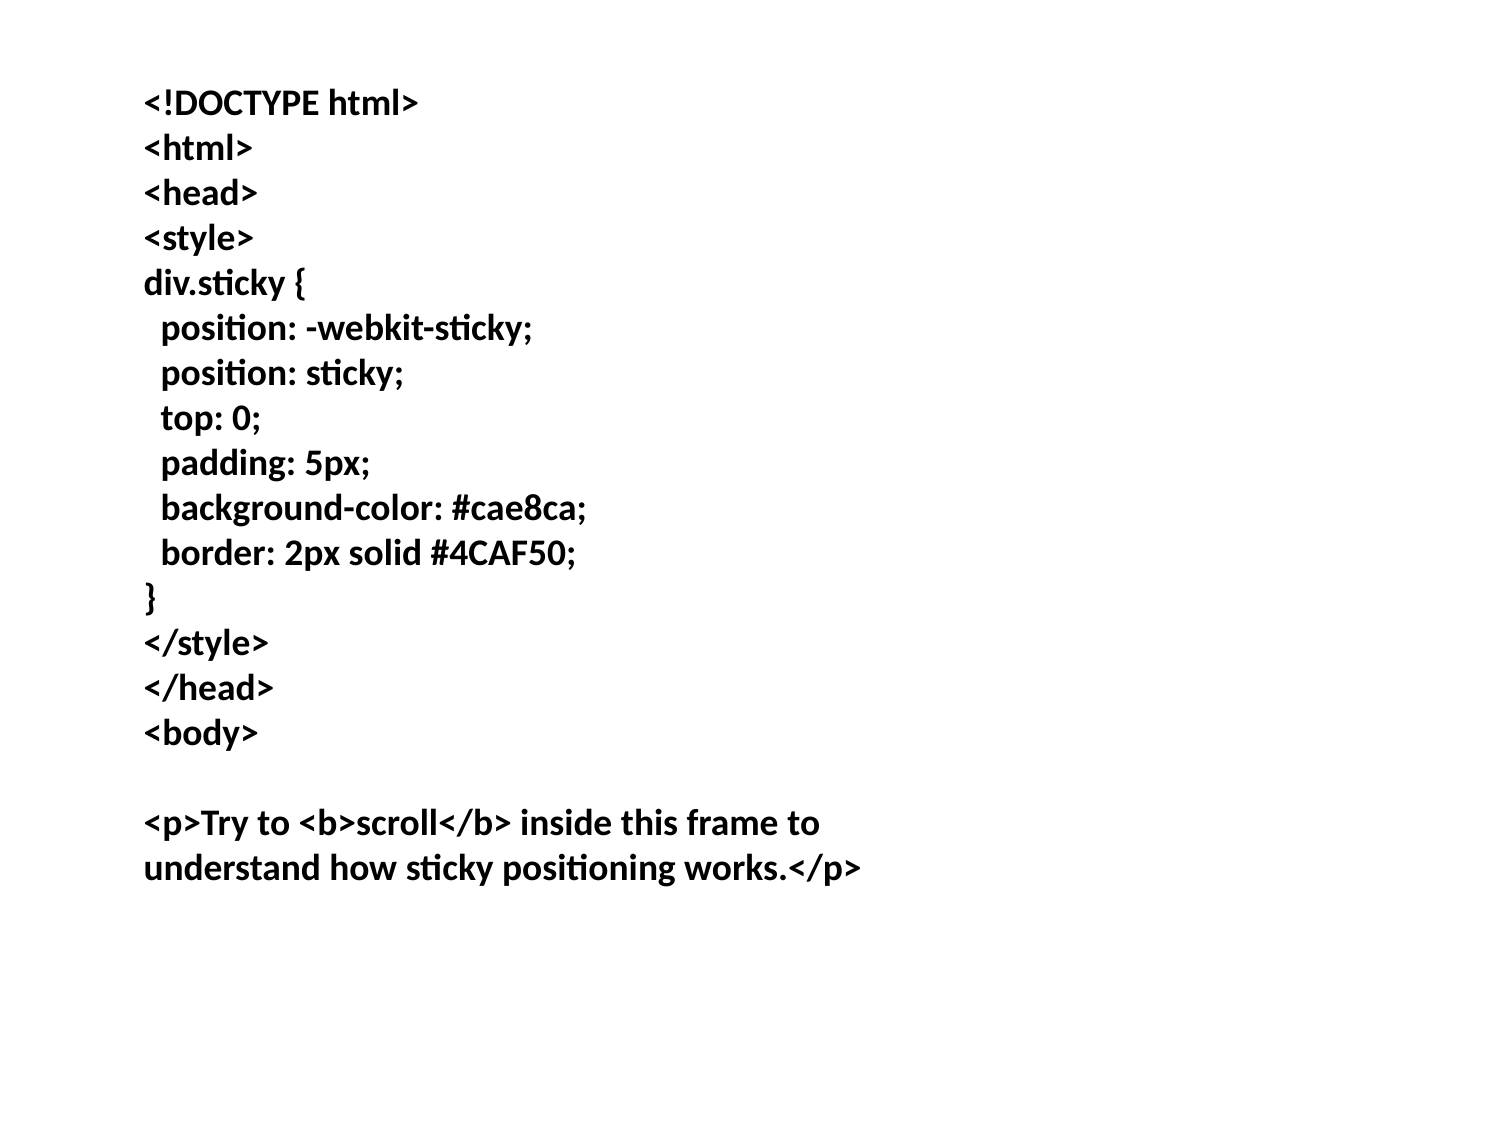

#
<!DOCTYPE html>
<html>
<head>
<style>
div.sticky {
  position: -webkit-sticky;
  position: sticky;
  top: 0;
  padding: 5px;
  background-color: #cae8ca;
  border: 2px solid #4CAF50;
}
</style>
</head>
<body>

<p>Try to <b>scroll</b> inside this frame to understand how sticky positioning works.</p>